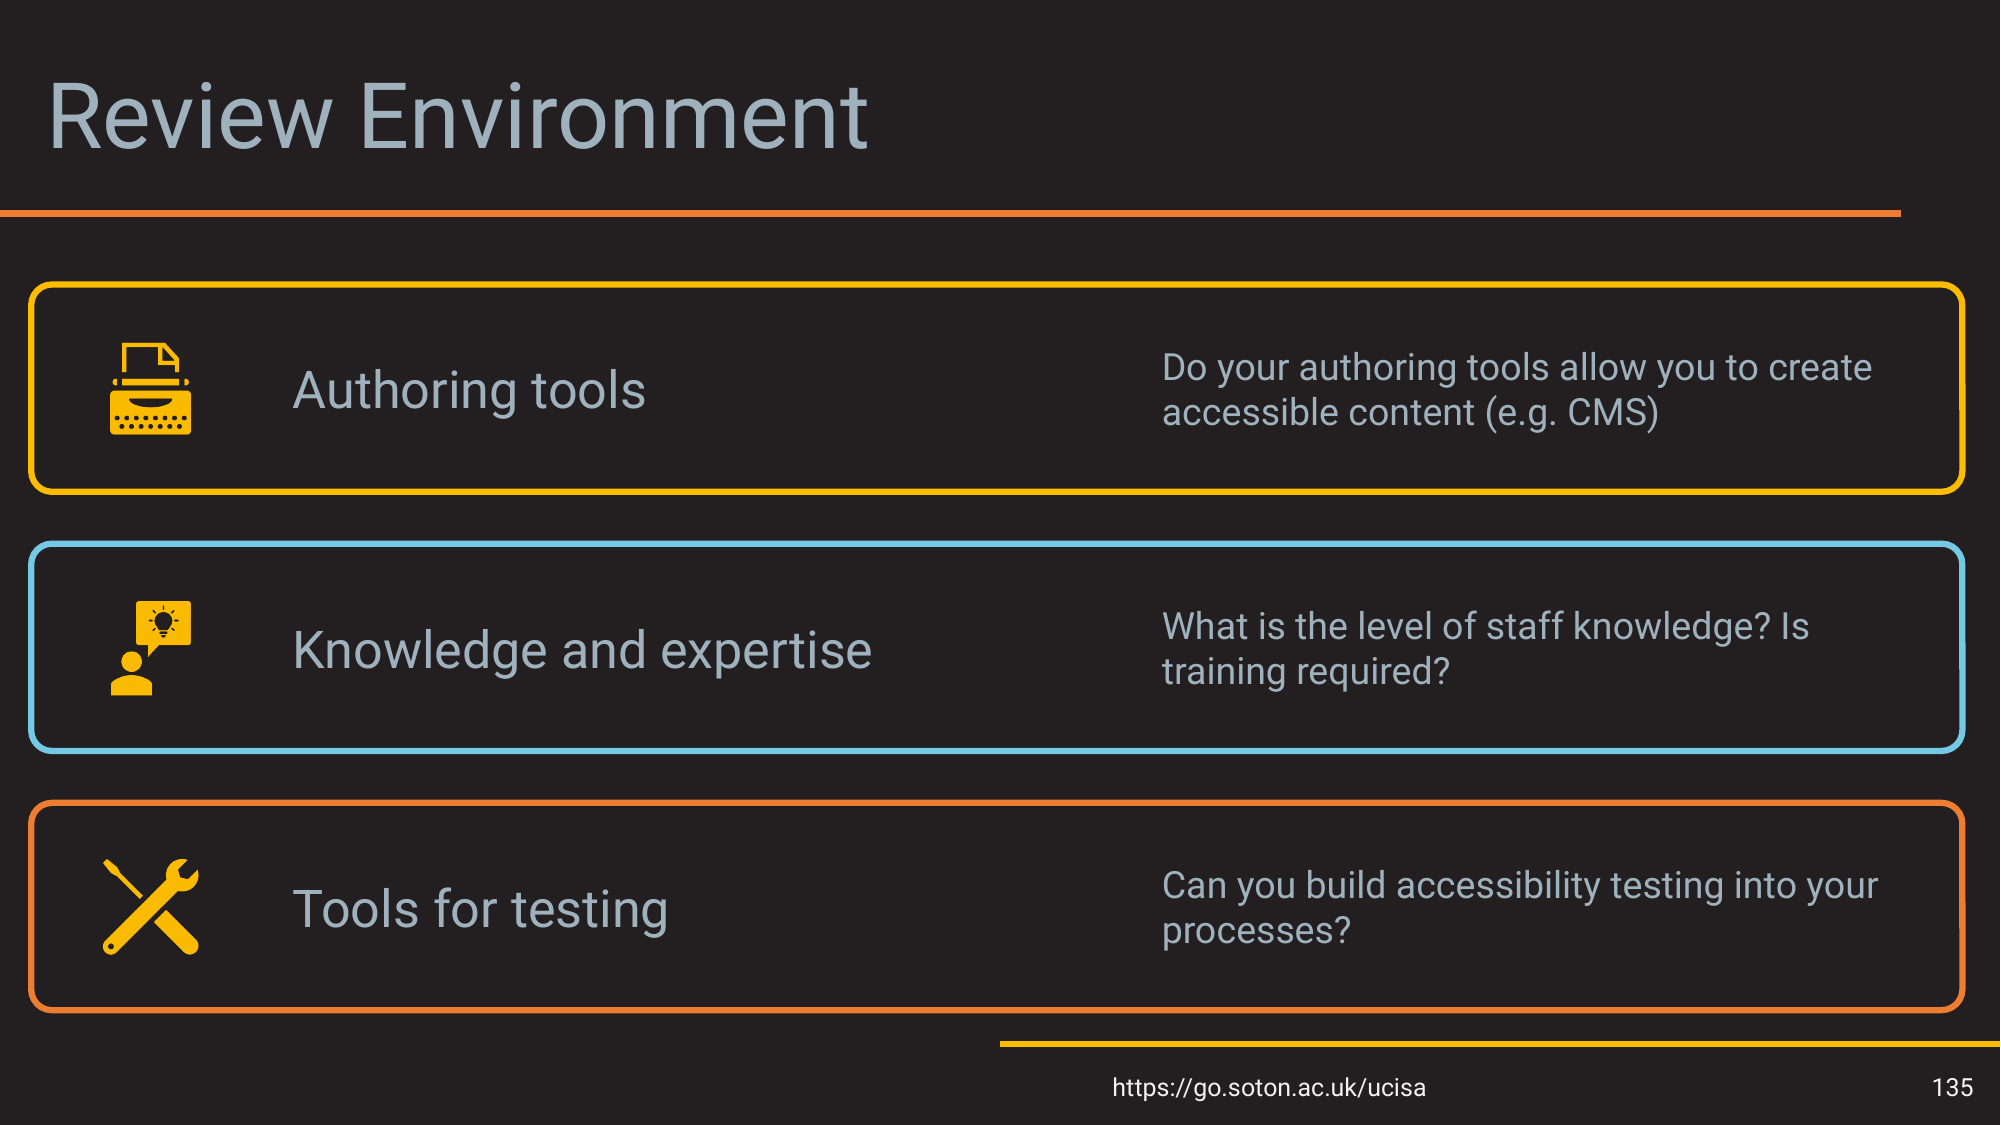

# Review Environment 2
Authoring tools
Do your authoring tools allow you to create accessible content (e.g. CMS)
Knowledge and expertise
What is the level of staff knowledge? Is training required?
Tools for testing
Can you build accessibility testing into your processes?
135
https://go.soton.ac.uk/ucisa